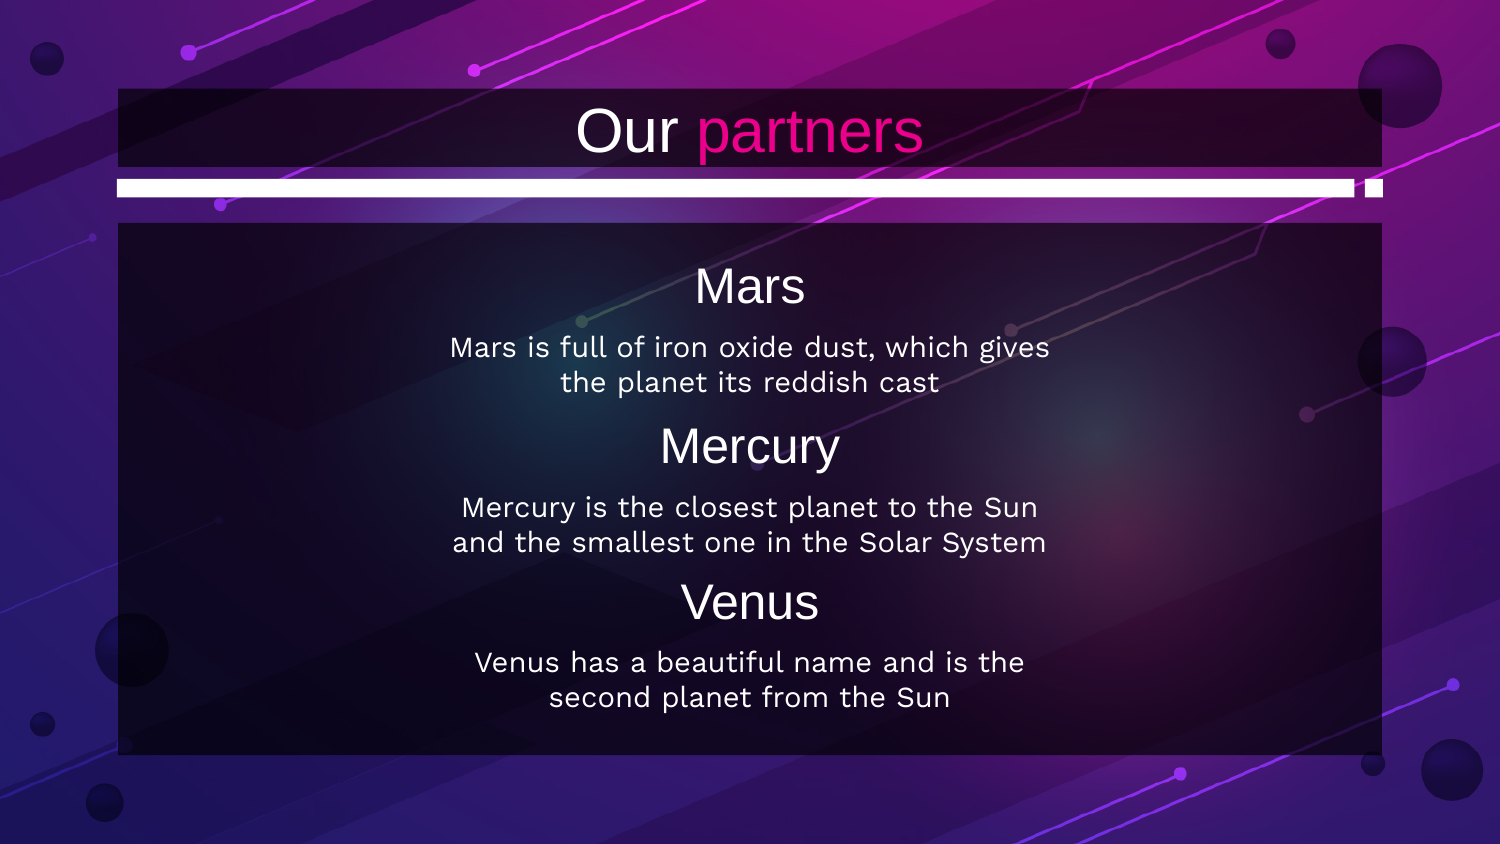

# Our partners

Mars
Mars is full of iron oxide dust, which gives the planet its reddish cast
Mercury
Mercury is the closest planet to the Sun and the smallest one in the Solar System
Venus
Venus has a beautiful name and is the second planet from the Sun